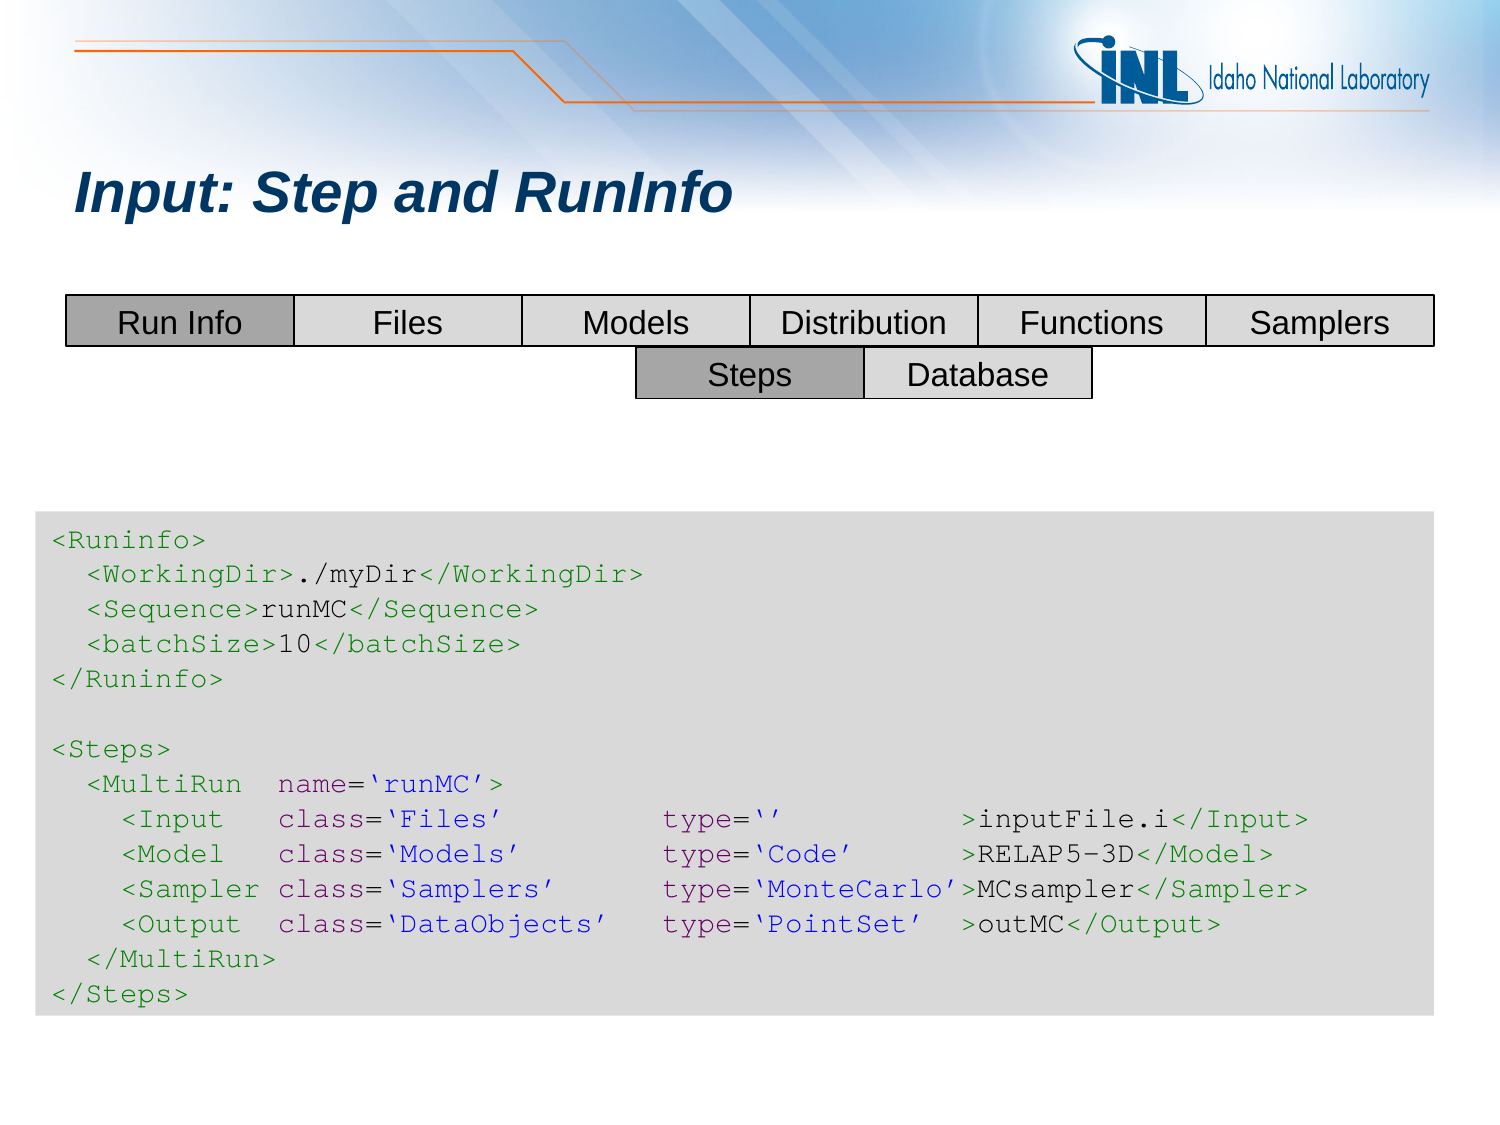

# Input: Step and RunInfo
Run Info
Files
Models
Distribution
Functions
Samplers
Steps
Database
<Runinfo>
  <WorkingDir>./myDir</WorkingDir>
  <Sequence>runMC</Sequence>
  <batchSize>10</batchSize>
</Runinfo>

<Steps>
  <MultiRun  name=‘runMC’>
    <Input   class=‘Files’         type=‘’          >inputFile.i</Input>
    <Model   class=‘Models’        type=‘Code’      >RELAP5-3D</Model>
    <Sampler class=‘Samplers’      type=‘MonteCarlo’>MCsampler</Sampler>
    <Output  class=‘DataObjects’   type=‘PointSet’  >outMC</Output>
  </MultiRun>
</Steps>